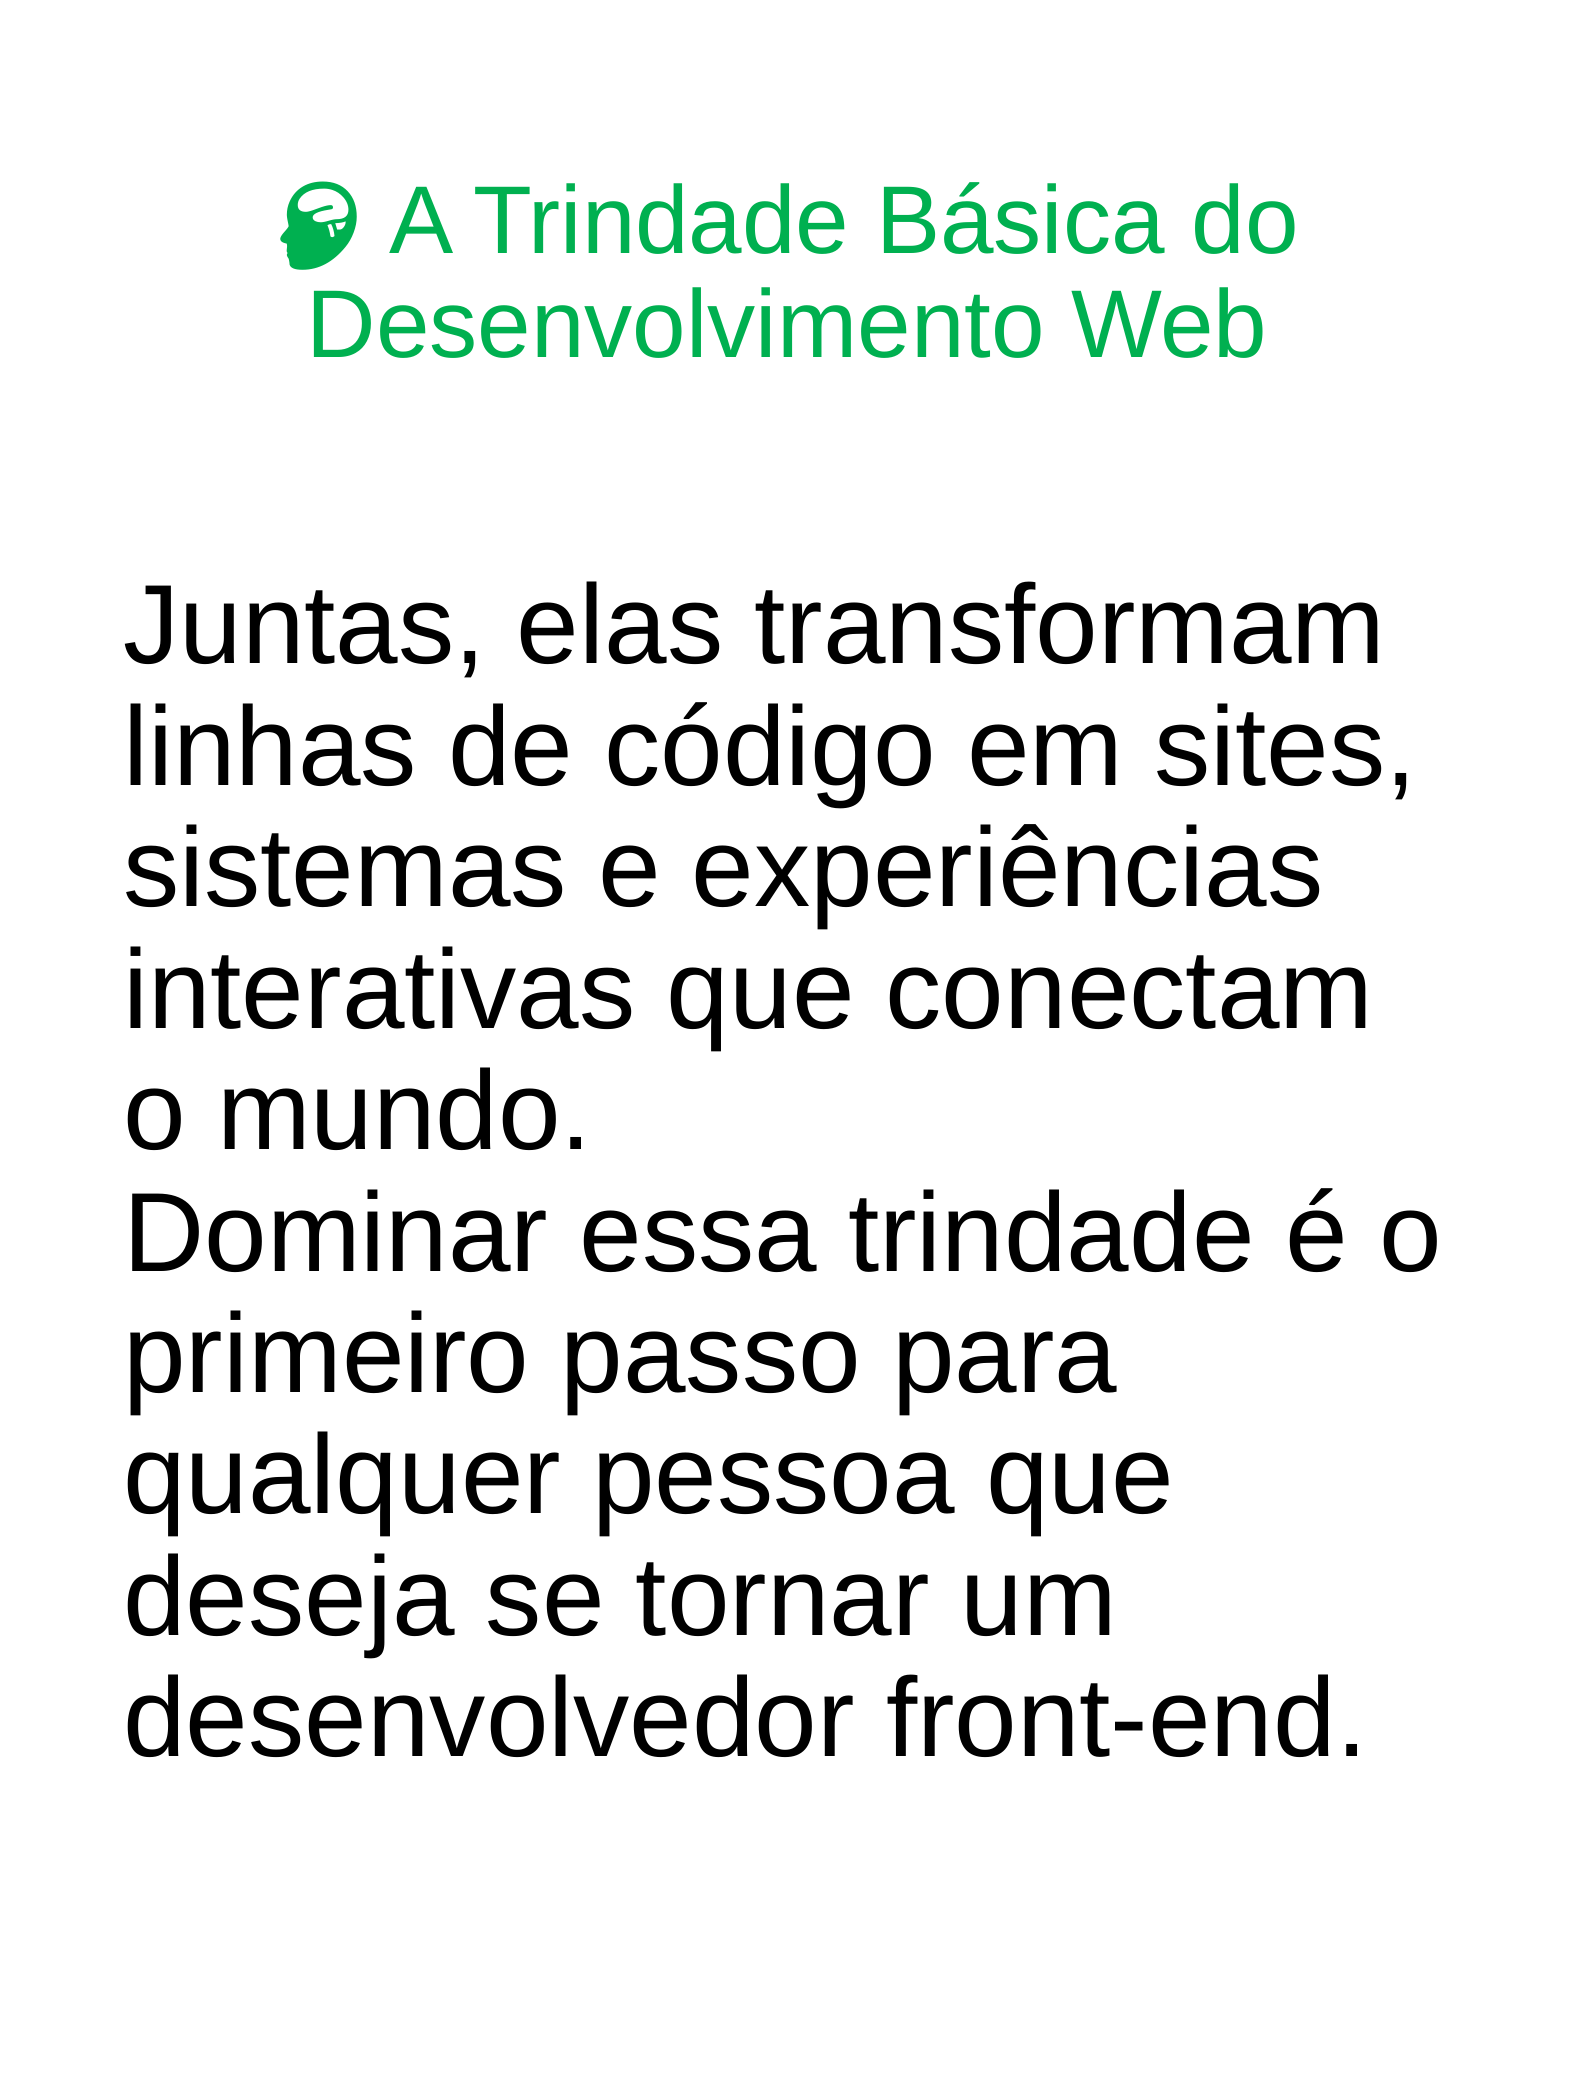

# 🧠 A Trindade Básica do Desenvolvimento Web
Juntas, elas transformam linhas de código em sites, sistemas e experiências interativas que conectam o mundo.
Dominar essa trindade é o primeiro passo para qualquer pessoa que deseja se tornar um desenvolvedor front-end.